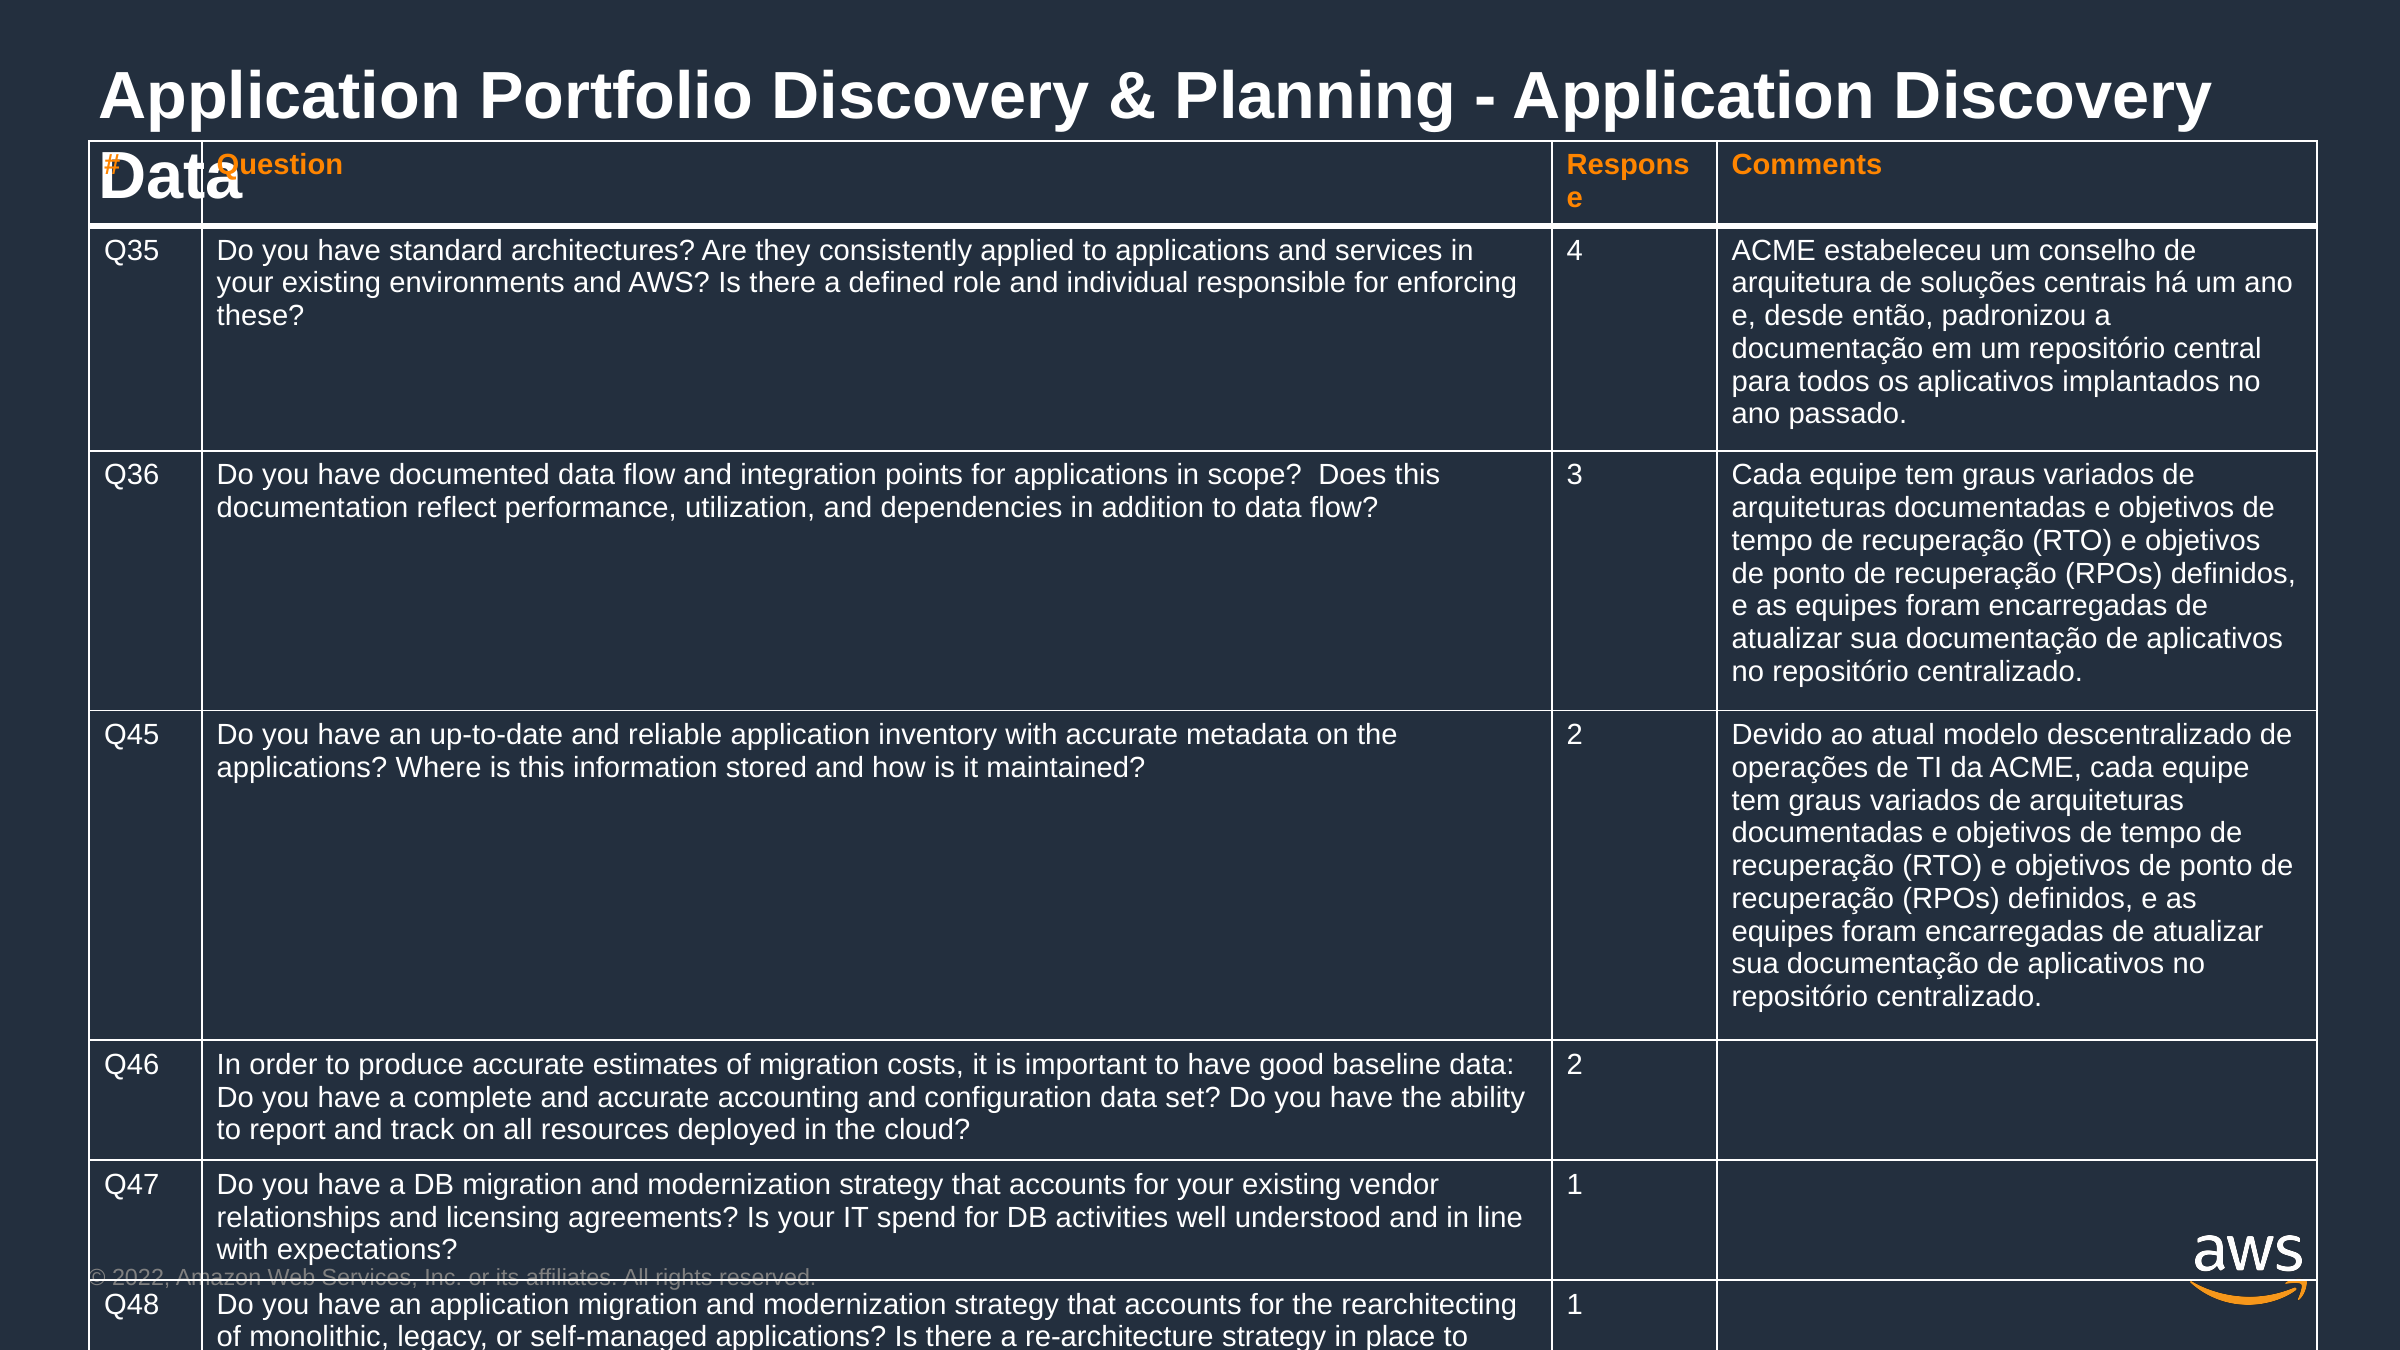

Application Portfolio Discovery & Planning - Application Discovery Data
| # | Question | Response | Comments |
| --- | --- | --- | --- |
| Q35 | Do you have standard architectures? Are they consistently applied to applications and services in your existing environments and AWS? Is there a defined role and individual responsible for enforcing these? | 4 | ACME estabeleceu um conselho de arquitetura de soluções centrais há um ano e, desde então, padronizou a documentação em um repositório central para todos os aplicativos implantados no ano passado. |
| Q36 | Do you have documented data flow and integration points for applications in scope? Does this documentation reflect performance, utilization, and dependencies in addition to data flow? | 3 | Cada equipe tem graus variados de arquiteturas documentadas e objetivos de tempo de recuperação (RTO) e objetivos de ponto de recuperação (RPOs) definidos, e as equipes foram encarregadas de atualizar sua documentação de aplicativos no repositório centralizado. |
| Q45 | Do you have an up-to-date and reliable application inventory with accurate metadata on the applications? Where is this information stored and how is it maintained? | 2 | Devido ao atual modelo descentralizado de operações de TI da ACME, cada equipe tem graus variados de arquiteturas documentadas e objetivos de tempo de recuperação (RTO) e objetivos de ponto de recuperação (RPOs) definidos, e as equipes foram encarregadas de atualizar sua documentação de aplicativos no repositório centralizado. |
| Q46 | In order to produce accurate estimates of migration costs, it is important to have good baseline data: Do you have a complete and accurate accounting and configuration data set? Do you have the ability to report and track on all resources deployed in the cloud? | 2 |  |
| Q47 | Do you have a DB migration and modernization strategy that accounts for your existing vendor relationships and licensing agreements? Is your IT spend for DB activities well understood and in line with expectations? | 1 |  |
| Q48 | Do you have an application migration and modernization strategy that accounts for the rearchitecting of monolithic, legacy, or self-managed applications? Is there a re-architecture strategy in place to leverage modern cloud native paradigms such as server-less to improve agility / lower costs? Are there any significant/foundational tech decisions/changes that are currently under consideration? | 1 |  |